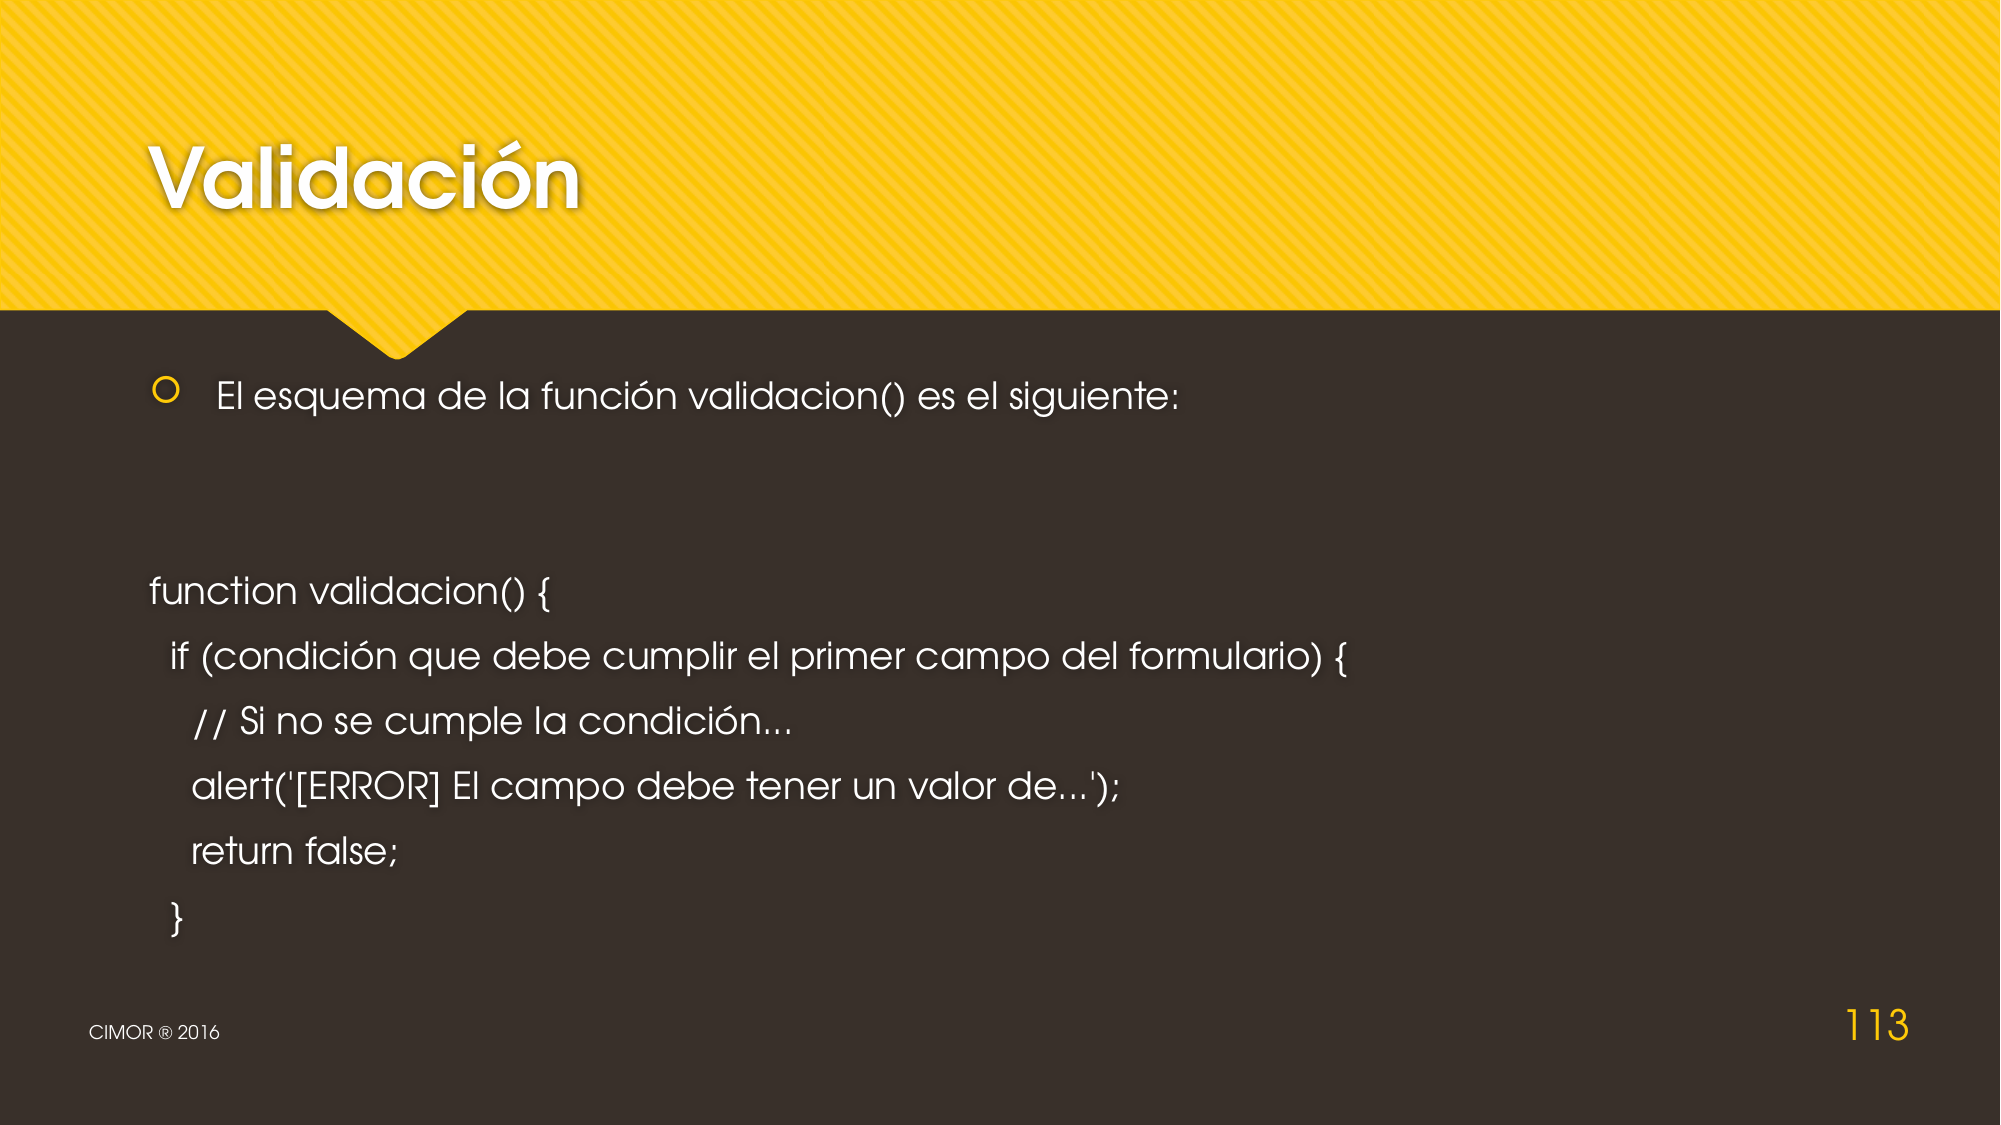

# Validación
 El esquema de la función validacion() es el siguiente:

function validacion() {
  if (condición que debe cumplir el primer campo del formulario) {
    // Si no se cumple la condición...
    alert('[ERROR] El campo debe tener un valor de...');
    return false;
  }

113
CIMOR ® 2016